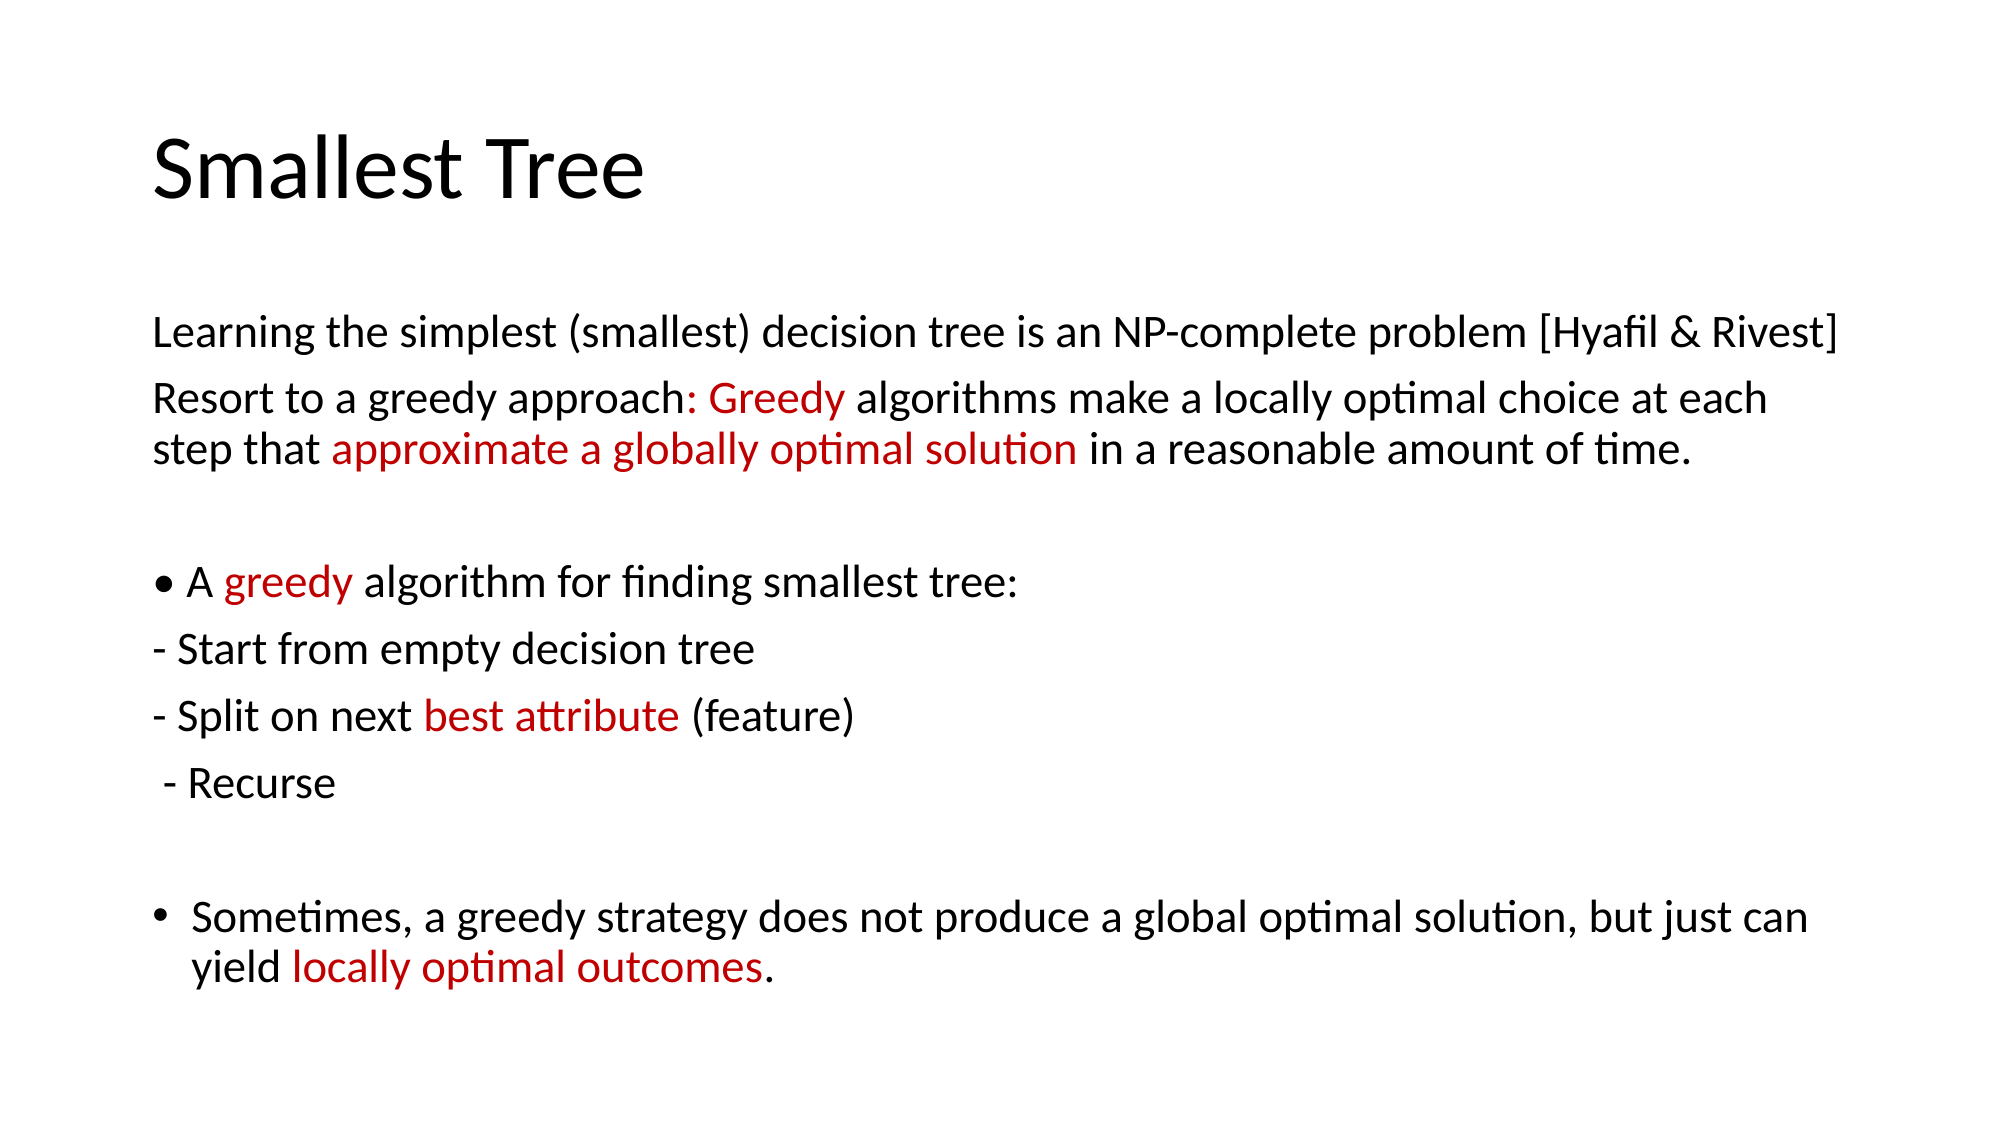

# Smallest Tree
Learning the simplest (smallest) decision tree is an NP-complete problem [Hyafil & Rivest]
Resort to a greedy approach: Greedy algorithms make a locally optimal choice at each step that approximate a globally optimal solution in a reasonable amount of time.

• A greedy algorithm for finding smallest tree:
- Start from empty decision tree
- Split on next best attribute (feature)
 - Recurse

Sometimes, a greedy strategy does not produce a global optimal solution, but just can yield locally optimal outcomes.